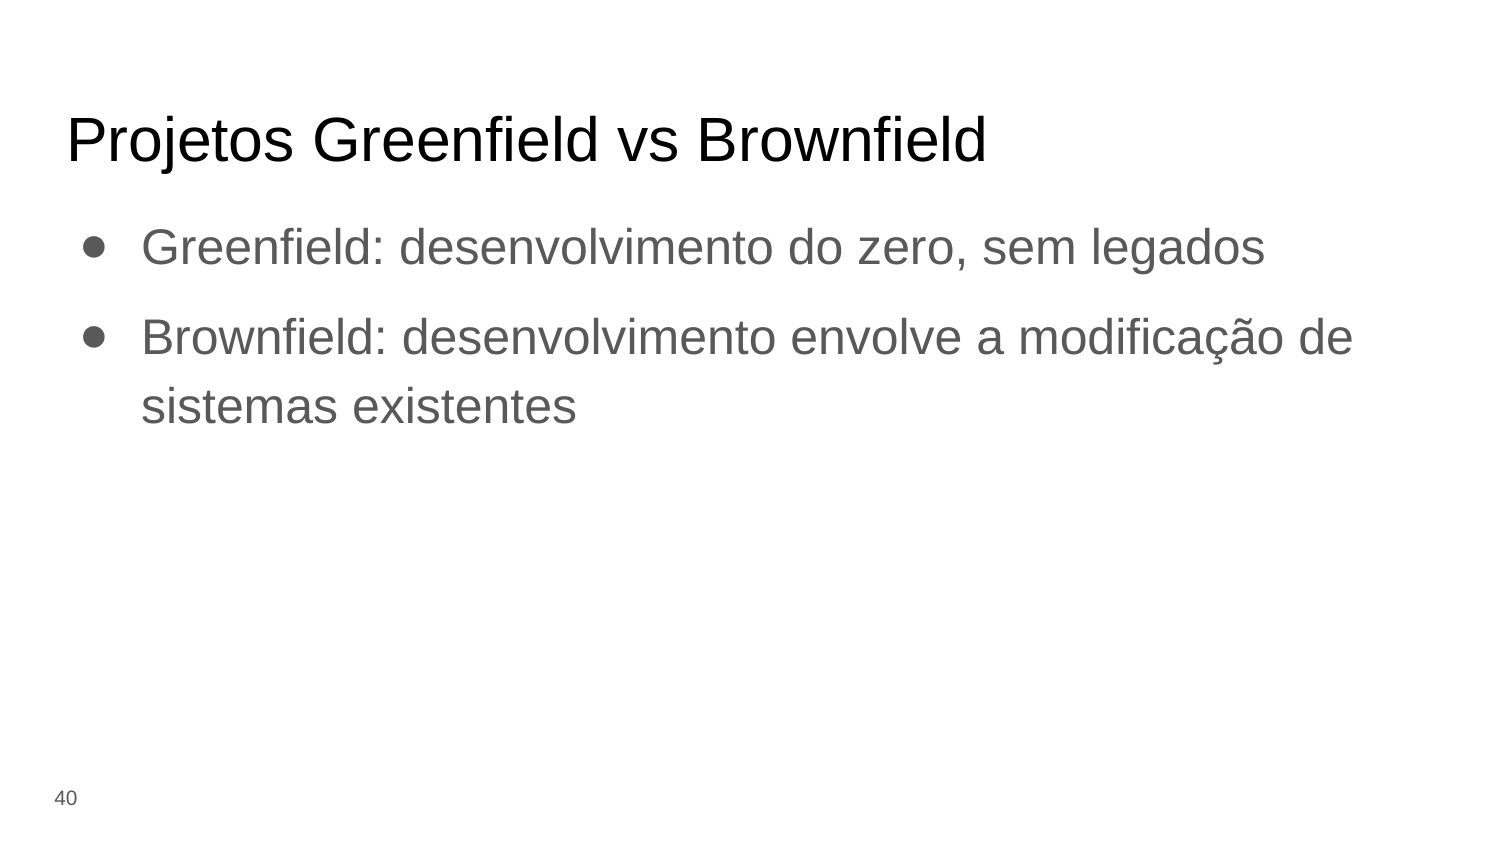

# Projetos Greenfield vs Brownfield
Greenfield: desenvolvimento do zero, sem legados
Brownfield: desenvolvimento envolve a modificação de sistemas existentes
40